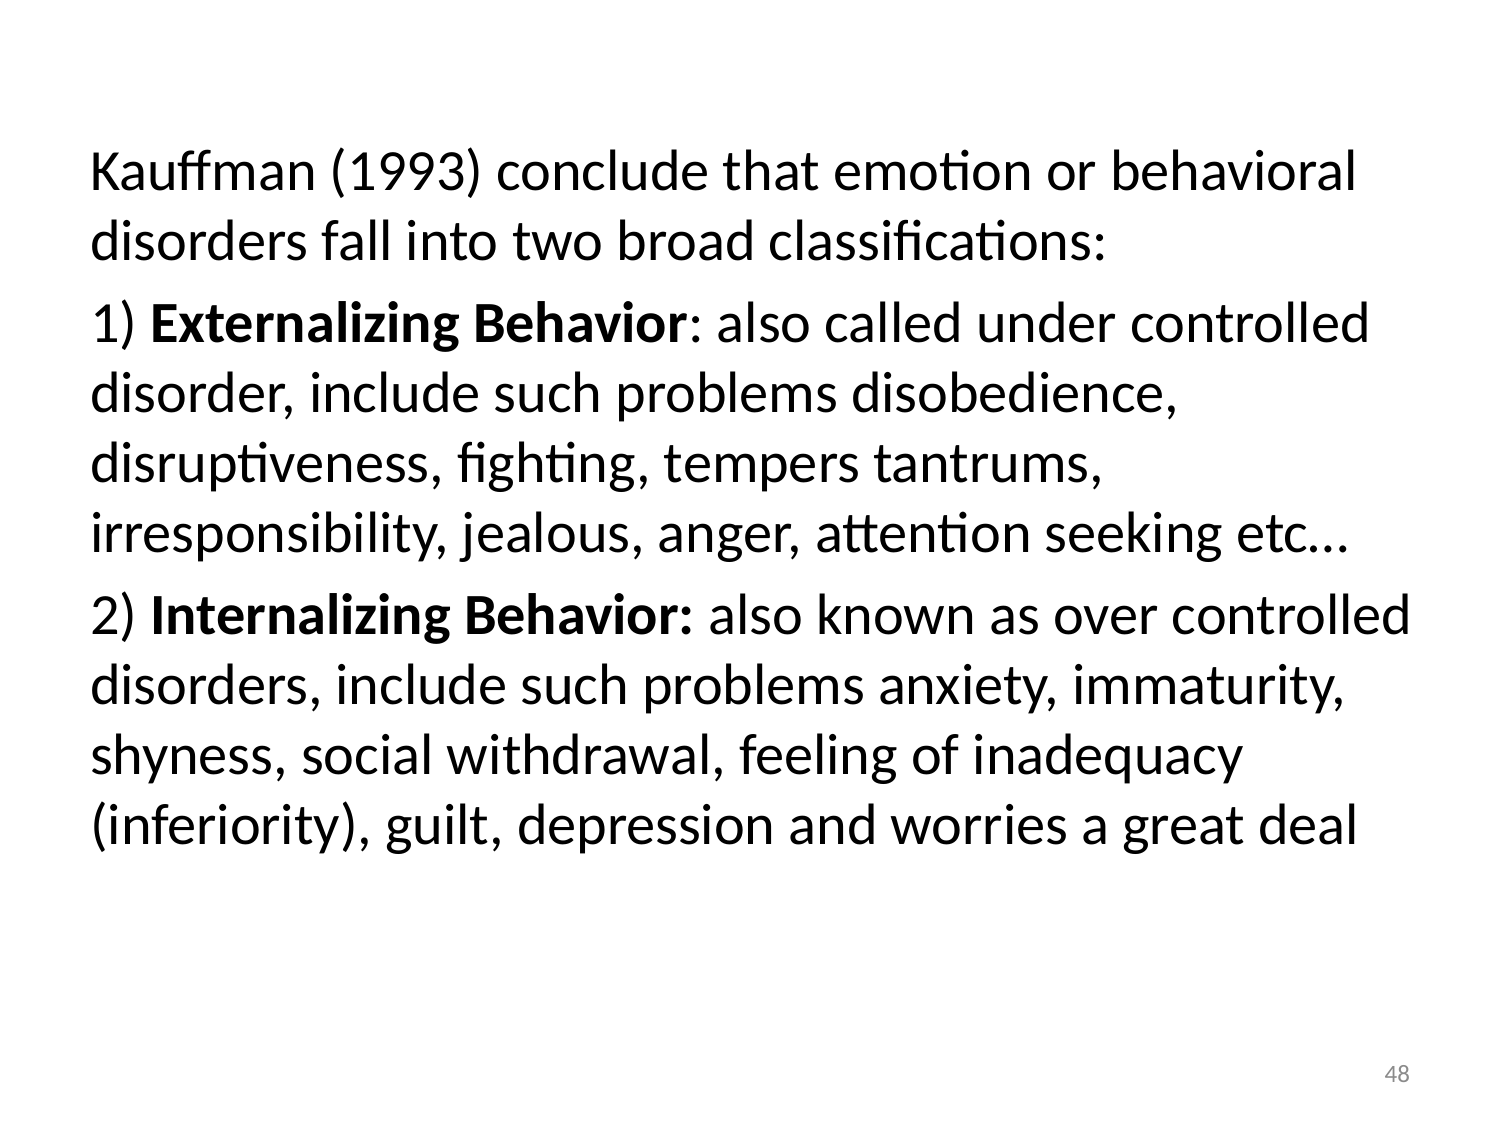

#
Kauffman (1993) conclude that emotion or behavioral disorders fall into two broad classifications:
1) Externalizing Behavior: also called under controlled disorder, include such problems disobedience, disruptiveness, fighting, tempers tantrums, irresponsibility, jealous, anger, attention seeking etc…
2) Internalizing Behavior: also known as over controlled disorders, include such problems anxiety, immaturity, shyness, social withdrawal, feeling of inadequacy (inferiority), guilt, depression and worries a great deal

48